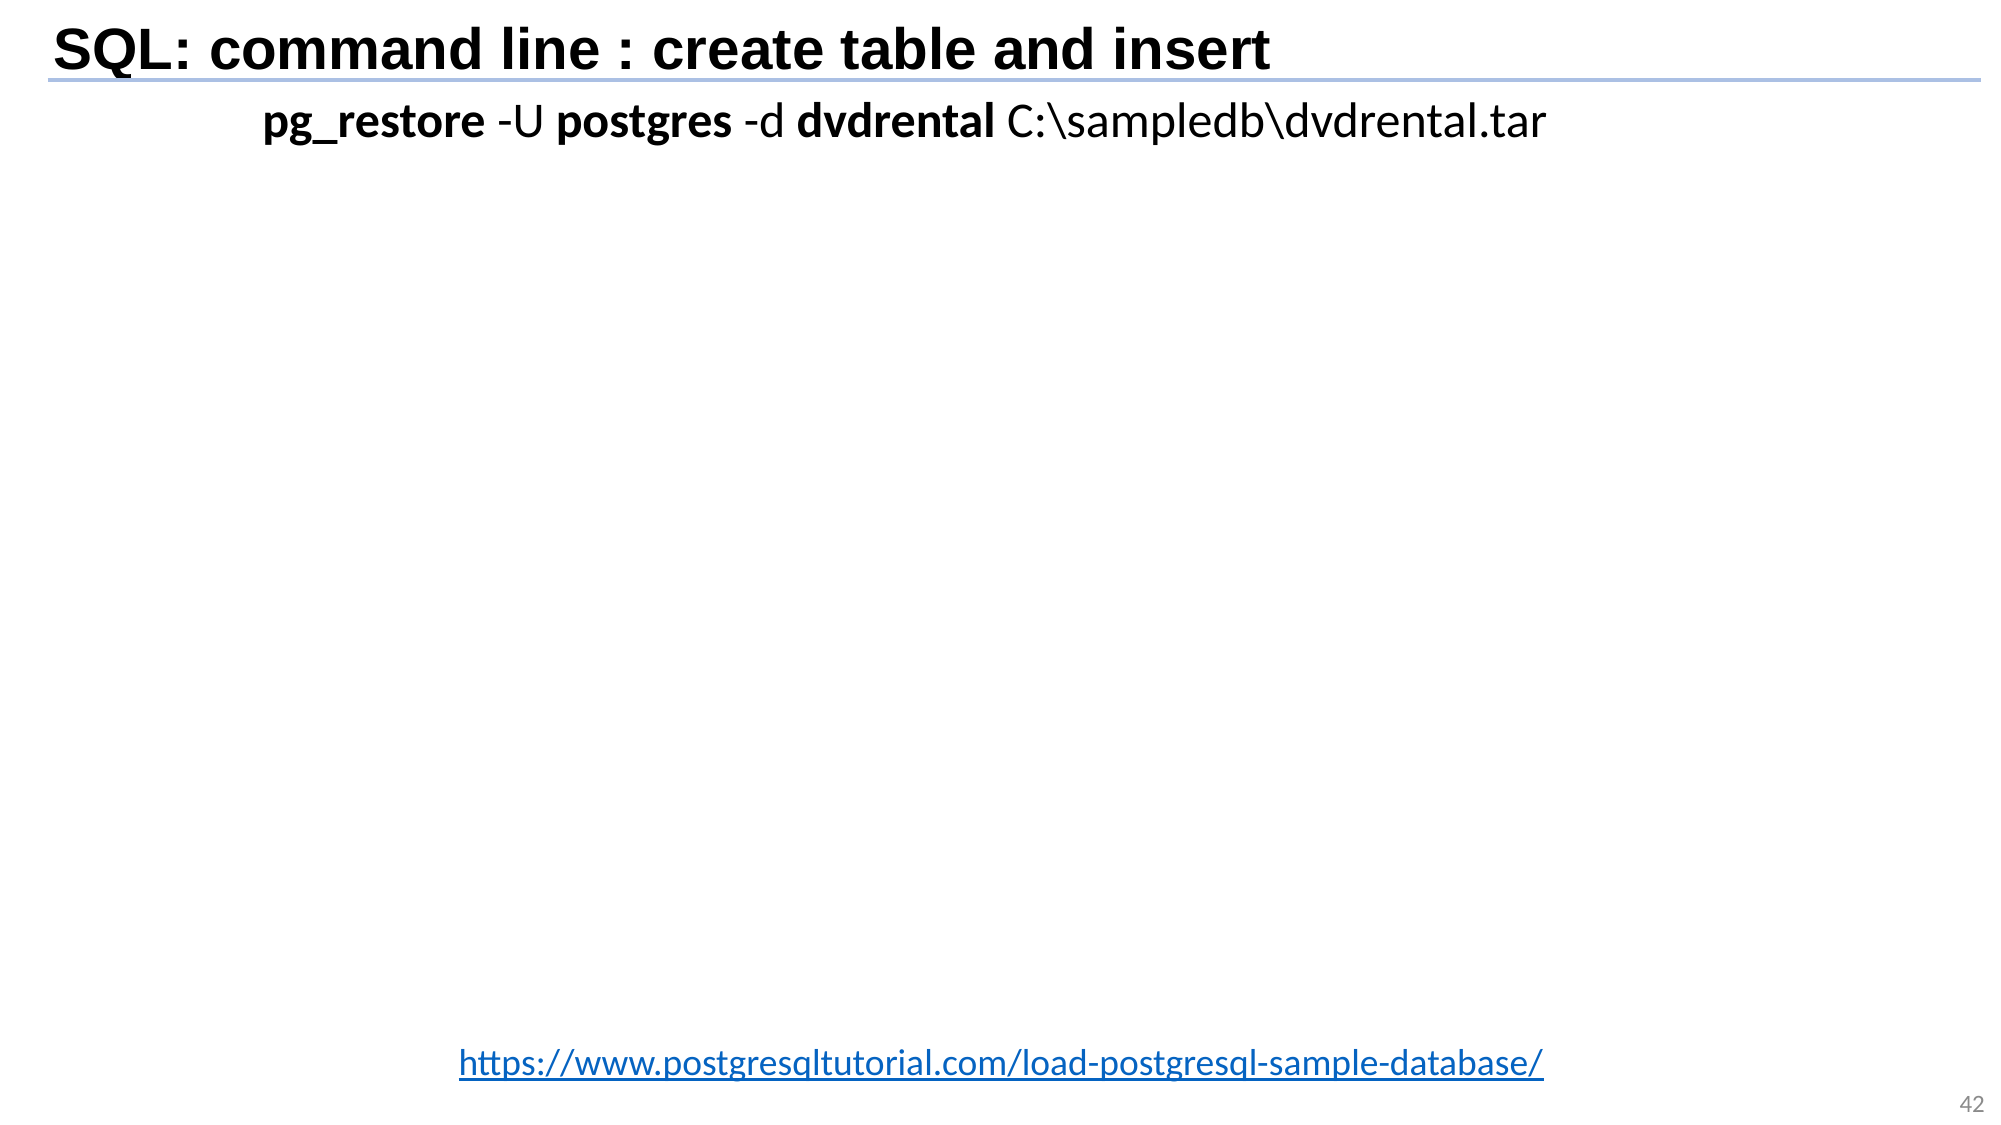

SQL: command line : create table and insert
pg_restore -U postgres -d dvdrental C:\sampledb\dvdrental.tar
https://www.postgresqltutorial.com/load-postgresql-sample-database/

42